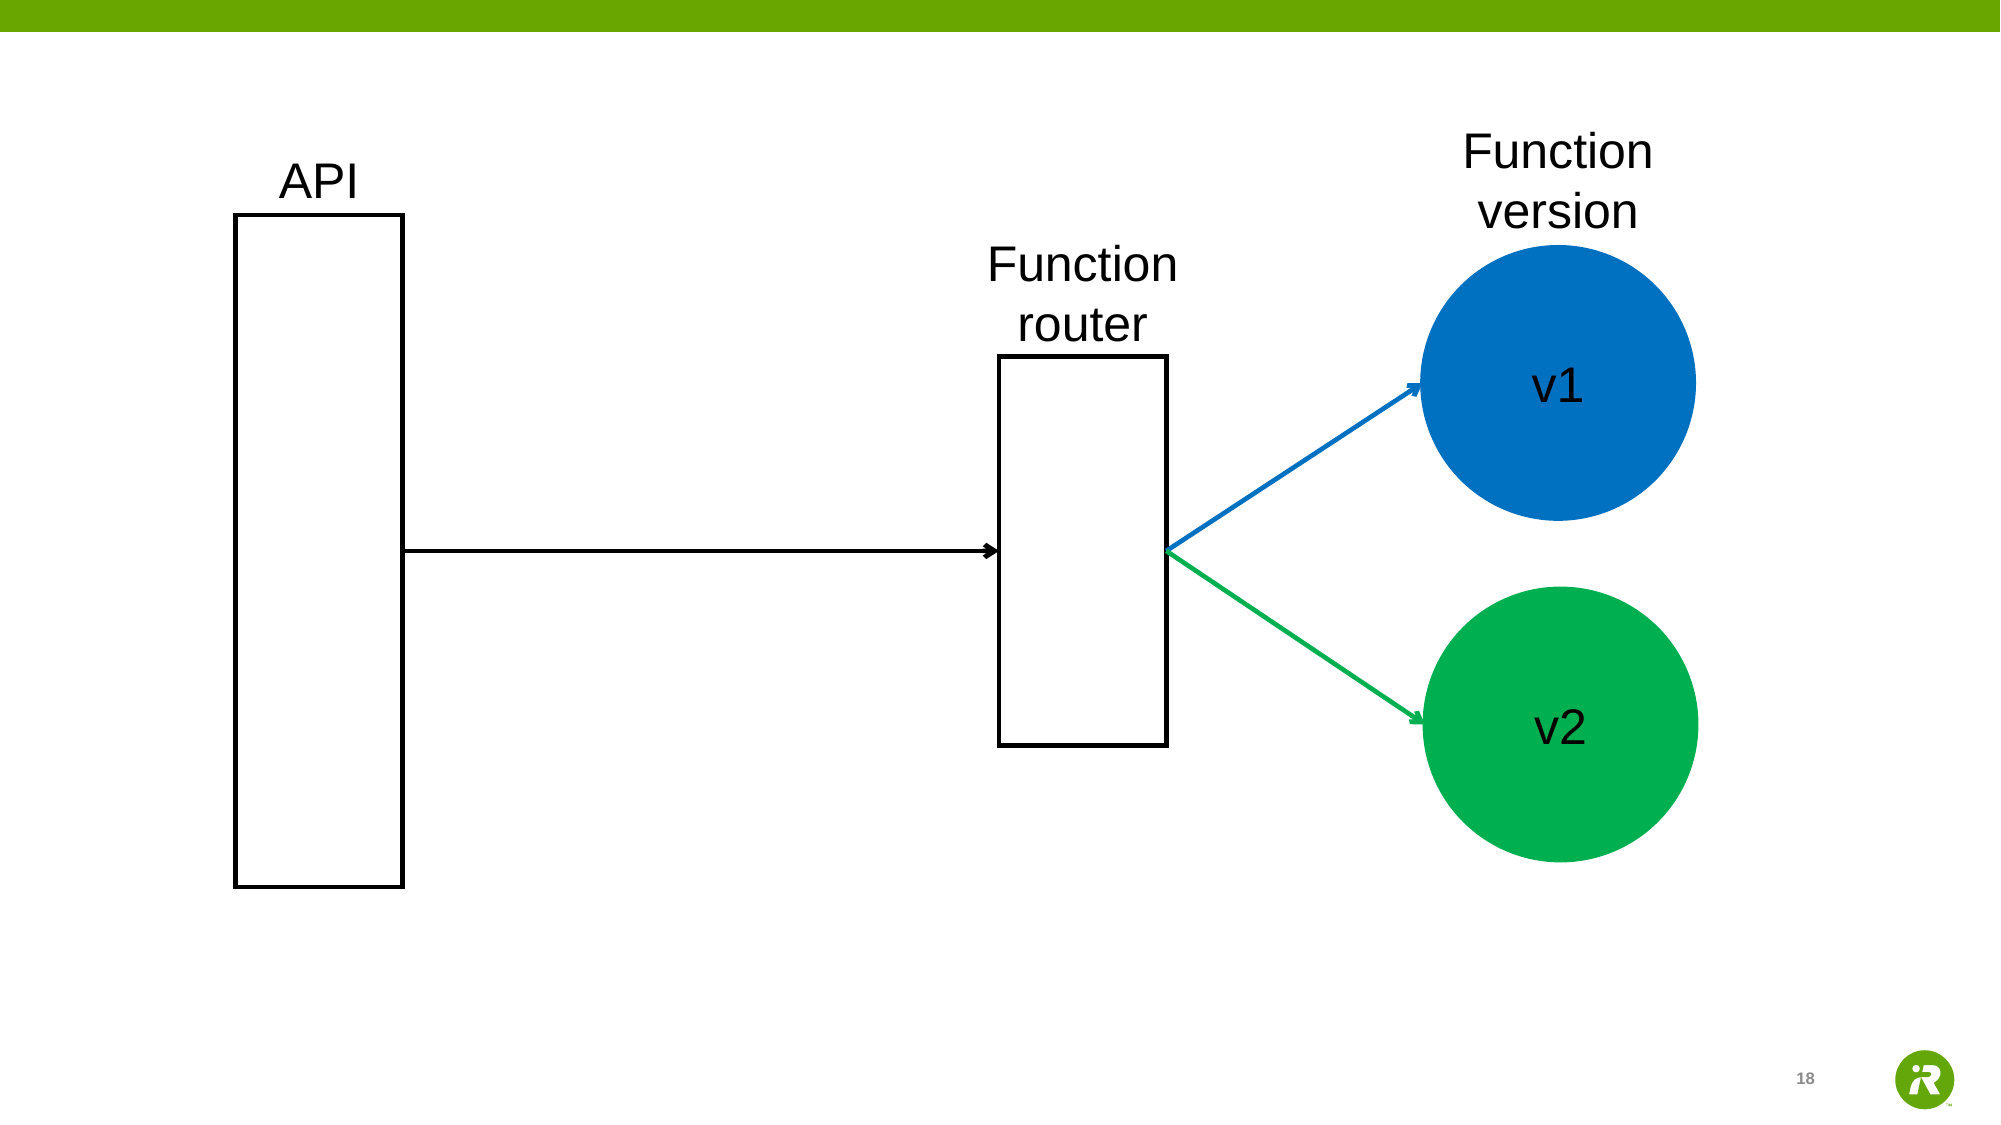

Function
version
API

Function
router
v1

v2